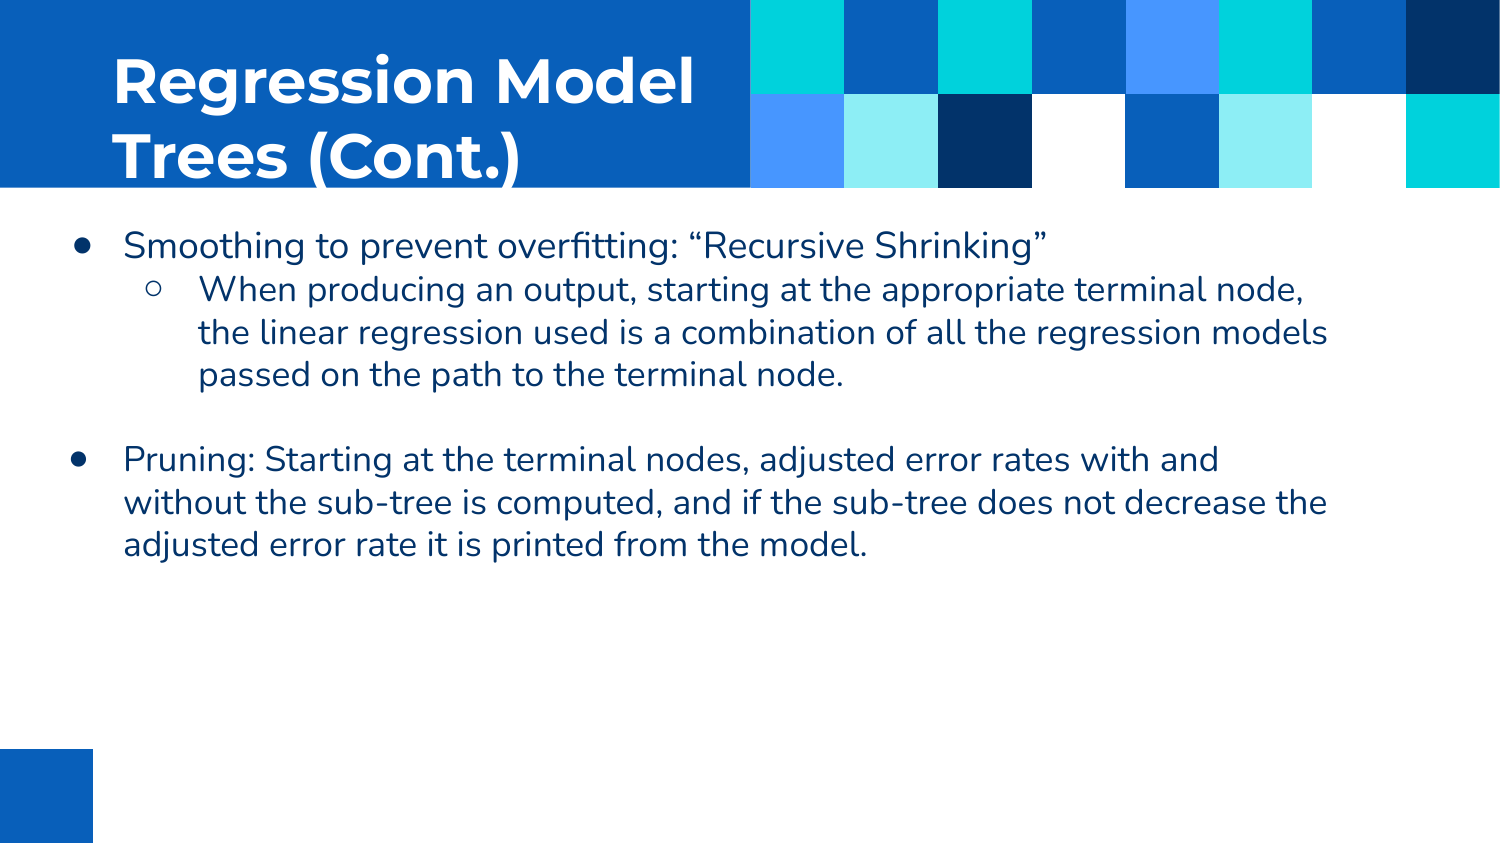

# Regression Model Trees (Cont.)
Smoothing to prevent overfitting: “Recursive Shrinking”
When producing an output, starting at the appropriate terminal node, the linear regression used is a combination of all the regression models passed on the path to the terminal node.

Pruning: Starting at the terminal nodes, adjusted error rates with and without the sub-tree is computed, and if the sub-tree does not decrease the adjusted error rate it is printed from the model.